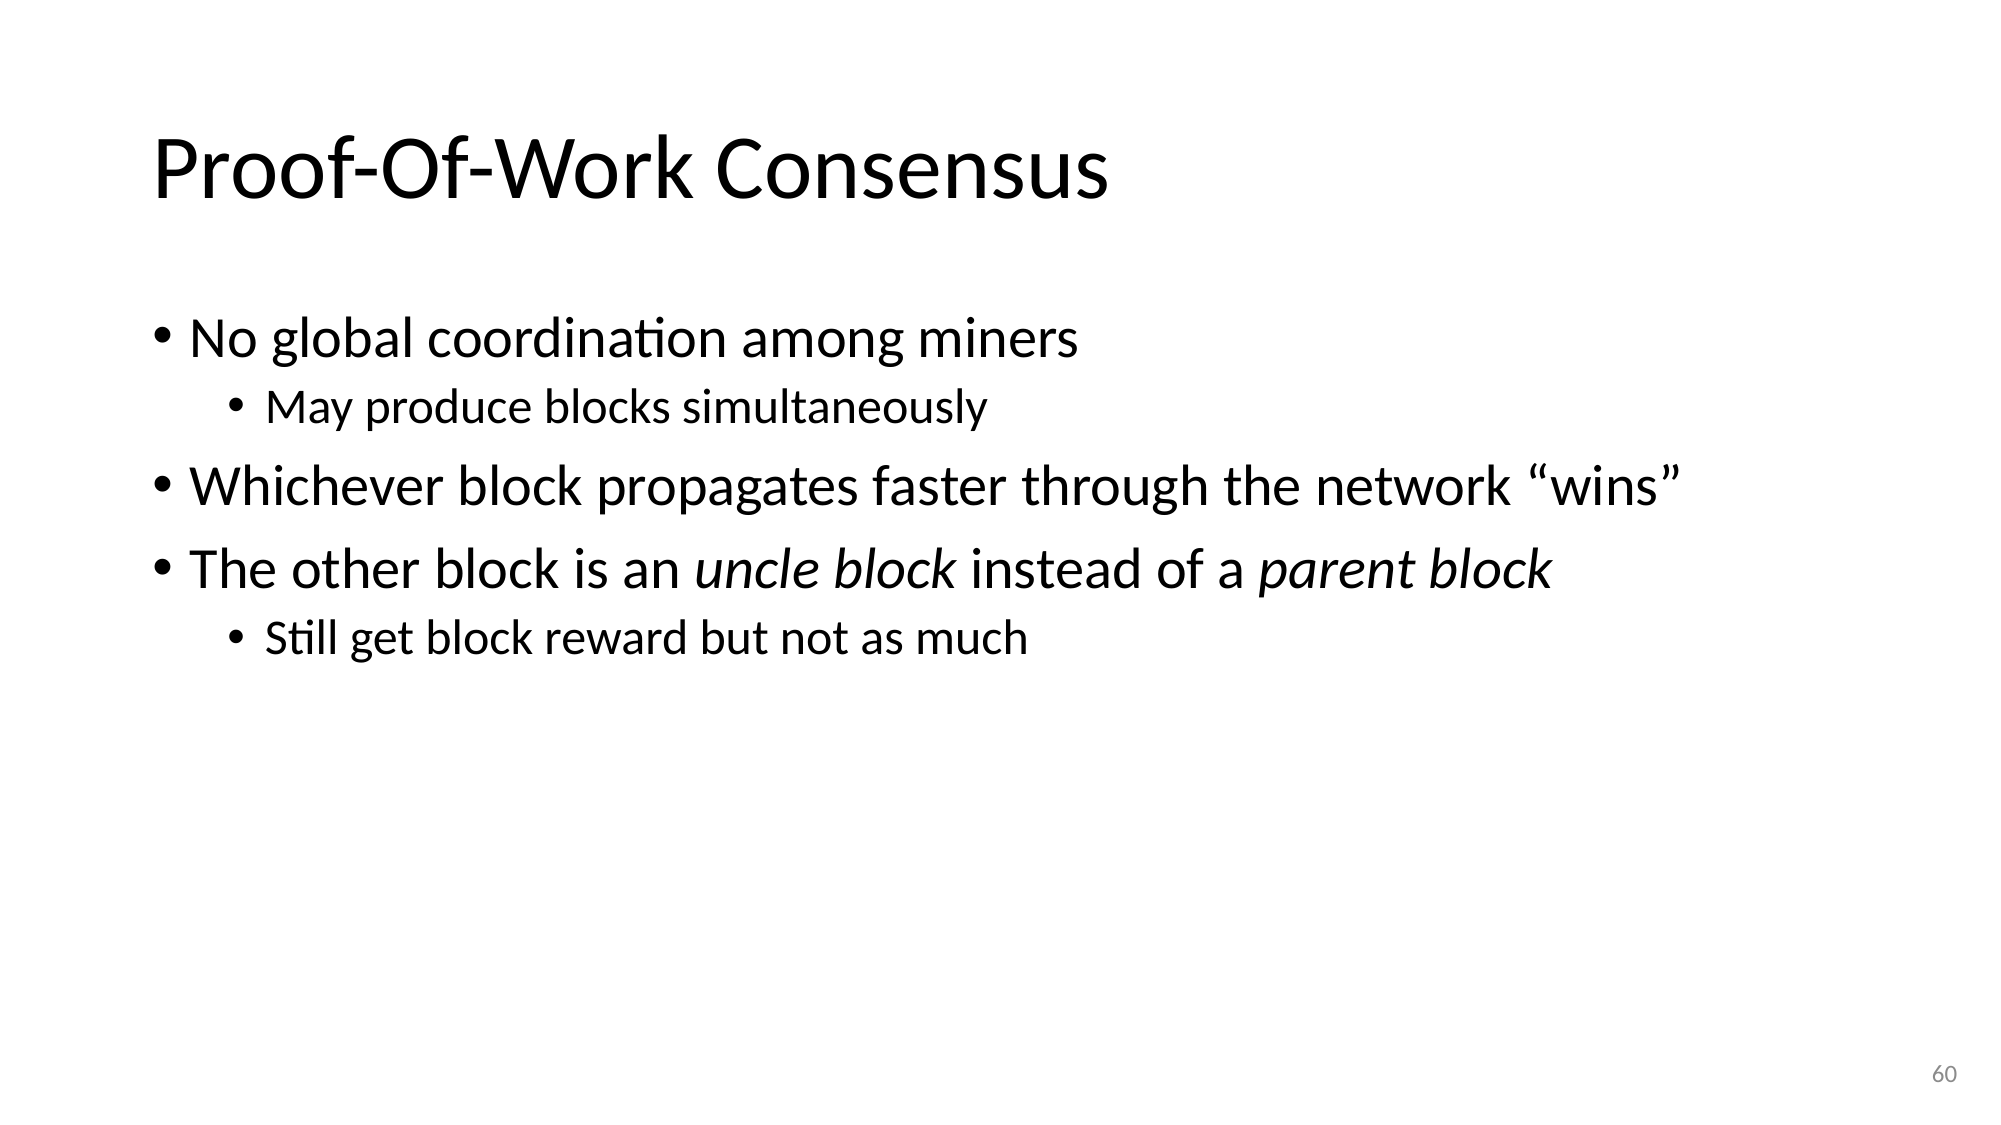

# Proof-Of-Work Consensus
No global coordination among miners
May produce blocks simultaneously
Whichever block propagates faster through the network “wins”
The other block is an uncle block instead of a parent block
Still get block reward but not as much
60